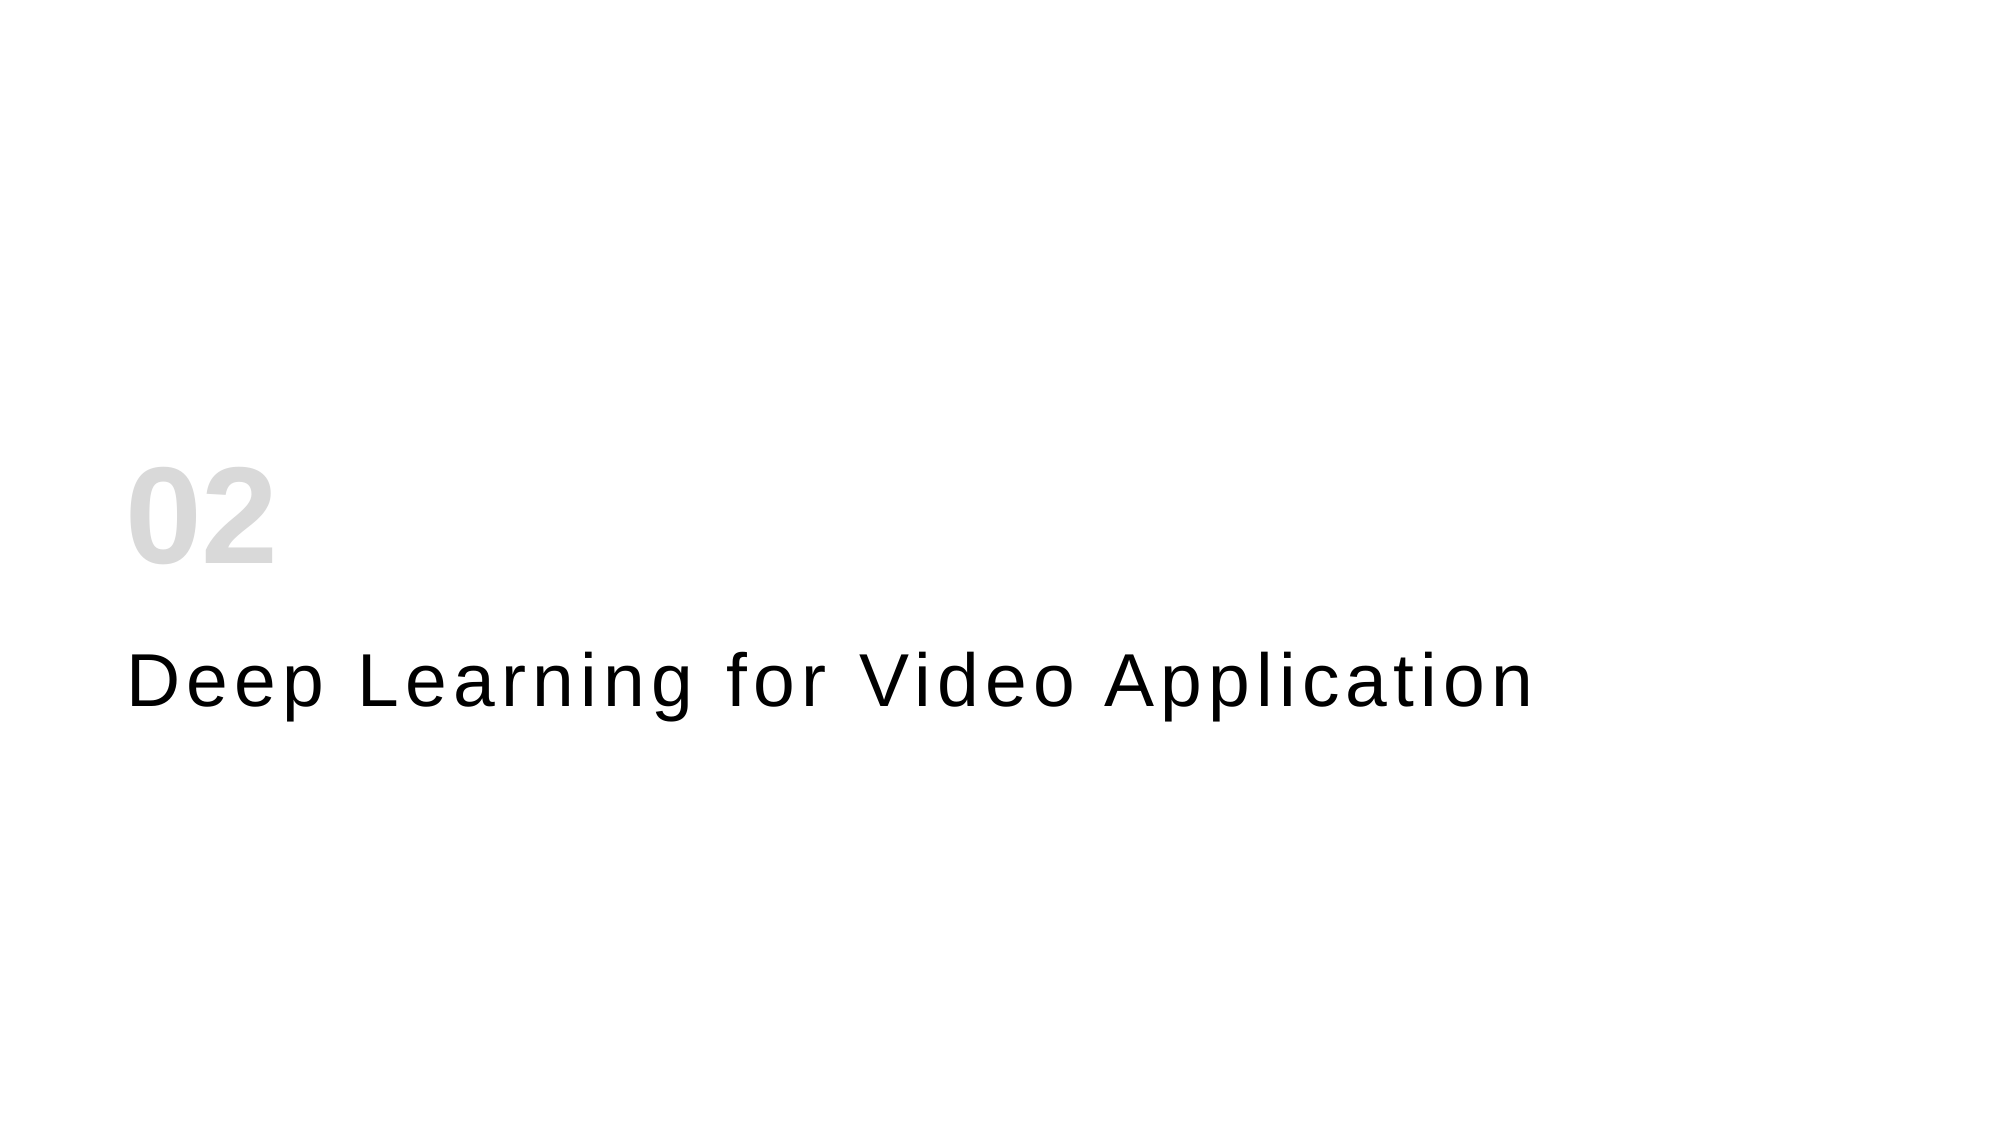

02
# Deep Learning for Video Application